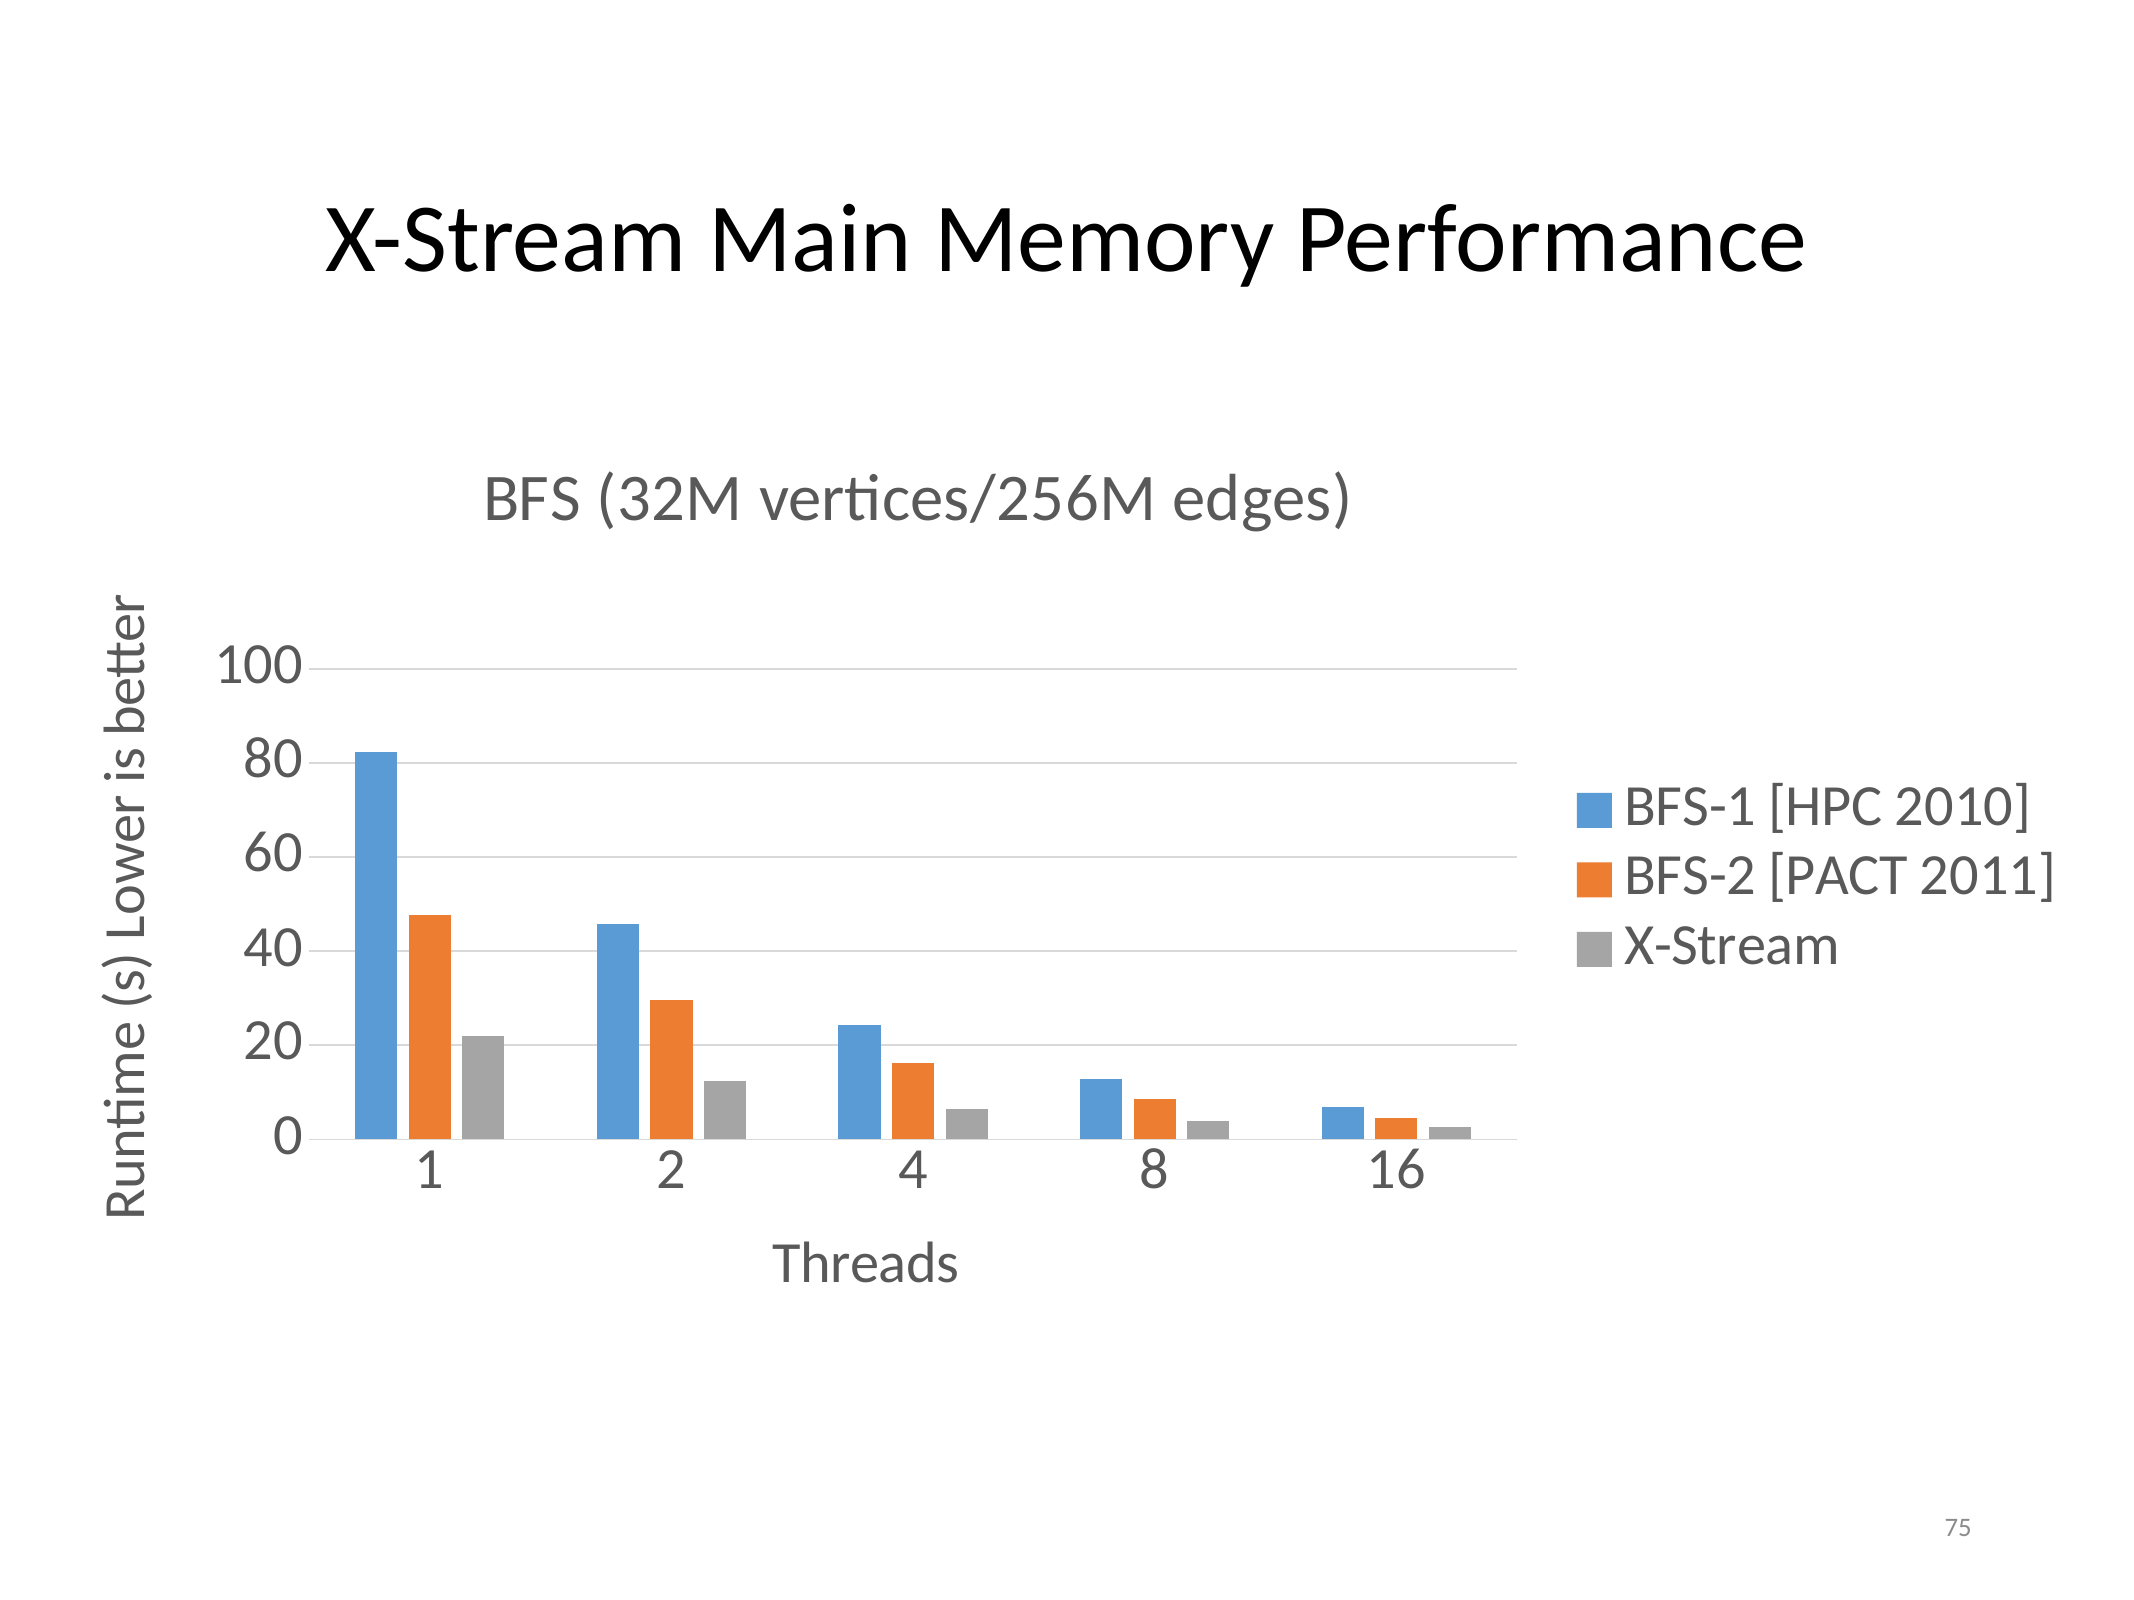

# X-Stream Main Memory Performance

### Chart: BFS (32M vertices/256M edges)

| Category |  |  |  |
|---|---|---|---|
| 1.0 | 82.211 | 47.7458 | 22.0471 |
| 2.0 | 45.7745 | 29.5188 | 12.4456 |
| 4.0 | 24.31320000000001 | 16.1048 | 6.38643 |
| 8.0 | 12.704 | 8.547490000000002 | 3.98829 |
| 16.0 | 6.762509999999994 | 4.604729999999995 | 2.68893 |
75